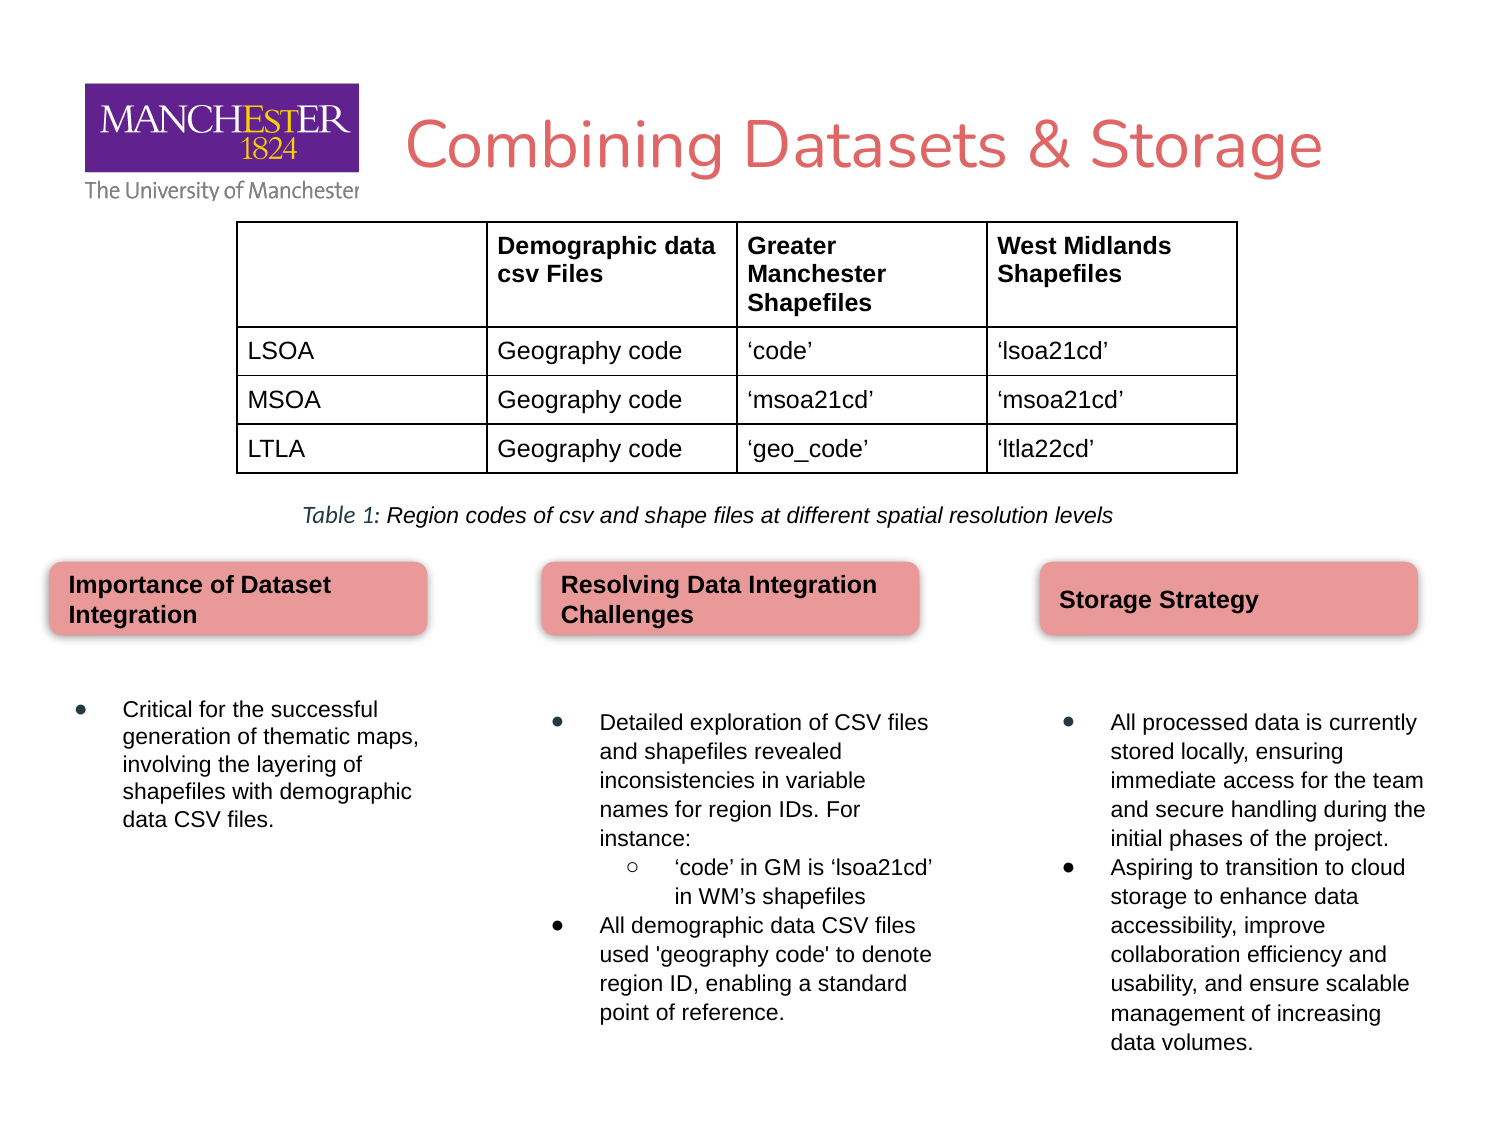

# Combining Datasets & Storage
|  | Demographic data csv Files | Greater Manchester Shapefiles | West Midlands Shapefiles |
| --- | --- | --- | --- |
| LSOA | Geography code | ‘code’ | ‘lsoa21cd’ |
| MSOA | Geography code | ‘msoa21cd’ | ‘msoa21cd’ |
| LTLA | Geography code | ‘geo\_code’ | ‘ltla22cd’ |
Table 1: Region codes of csv and shape files at different spatial resolution levels

Importance of Dataset Integration
Resolving Data Integration Challenges
Storage Strategy
Critical for the successful generation of thematic maps, involving the layering of shapefiles with demographic data CSV files.
Detailed exploration of CSV files and shapefiles revealed inconsistencies in variable names for region IDs. For instance:
‘code’ in GM is ‘lsoa21cd’ in WM’s shapefiles
All demographic data CSV files used 'geography code' to denote region ID, enabling a standard point of reference.

All processed data is currently stored locally, ensuring immediate access for the team and secure handling during the initial phases of the project.
Aspiring to transition to cloud storage to enhance data accessibility, improve collaboration efficiency and usability, and ensure scalable management of increasing data volumes.